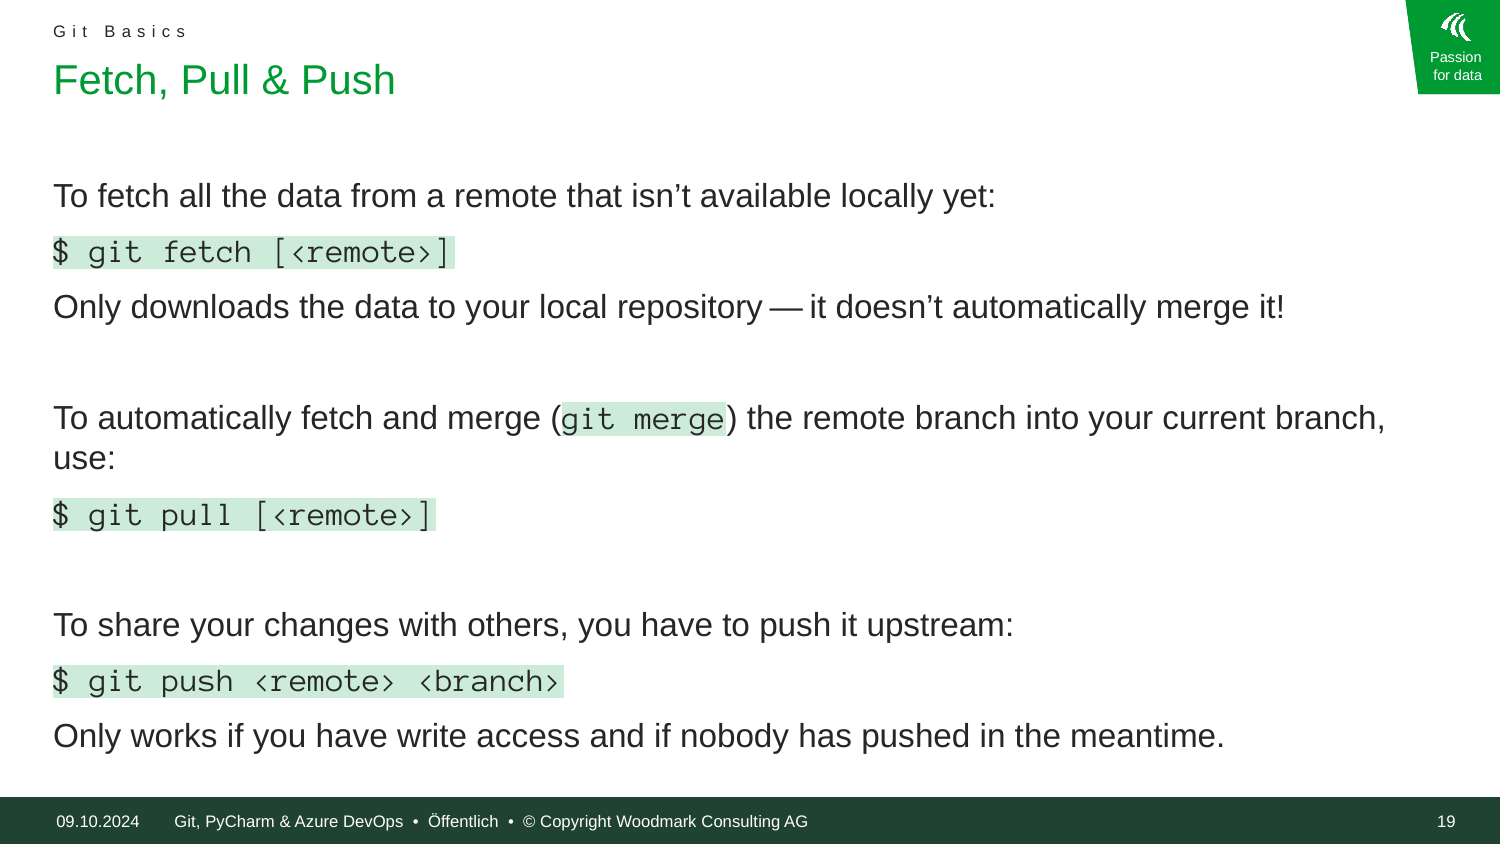

Git Basics
# Fetch, Pull & Push
To fetch all the data from a remote that isn’t available locally yet:
$ git fetch [<remote>]
Only downloads the data to your local repository — it doesn’t automatically merge it!

To automatically fetch and merge (git merge) the remote branch into your current branch, use:
$ git pull [<remote>]

To share your changes with others, you have to push it upstream:
$ git push <remote> <branch>
Only works if you have write access and if nobody has pushed in the meantime.

09.10.2024
Git, PyCharm & Azure DevOps  •  Öffentlich  •  © Copyright Woodmark Consulting AG
19